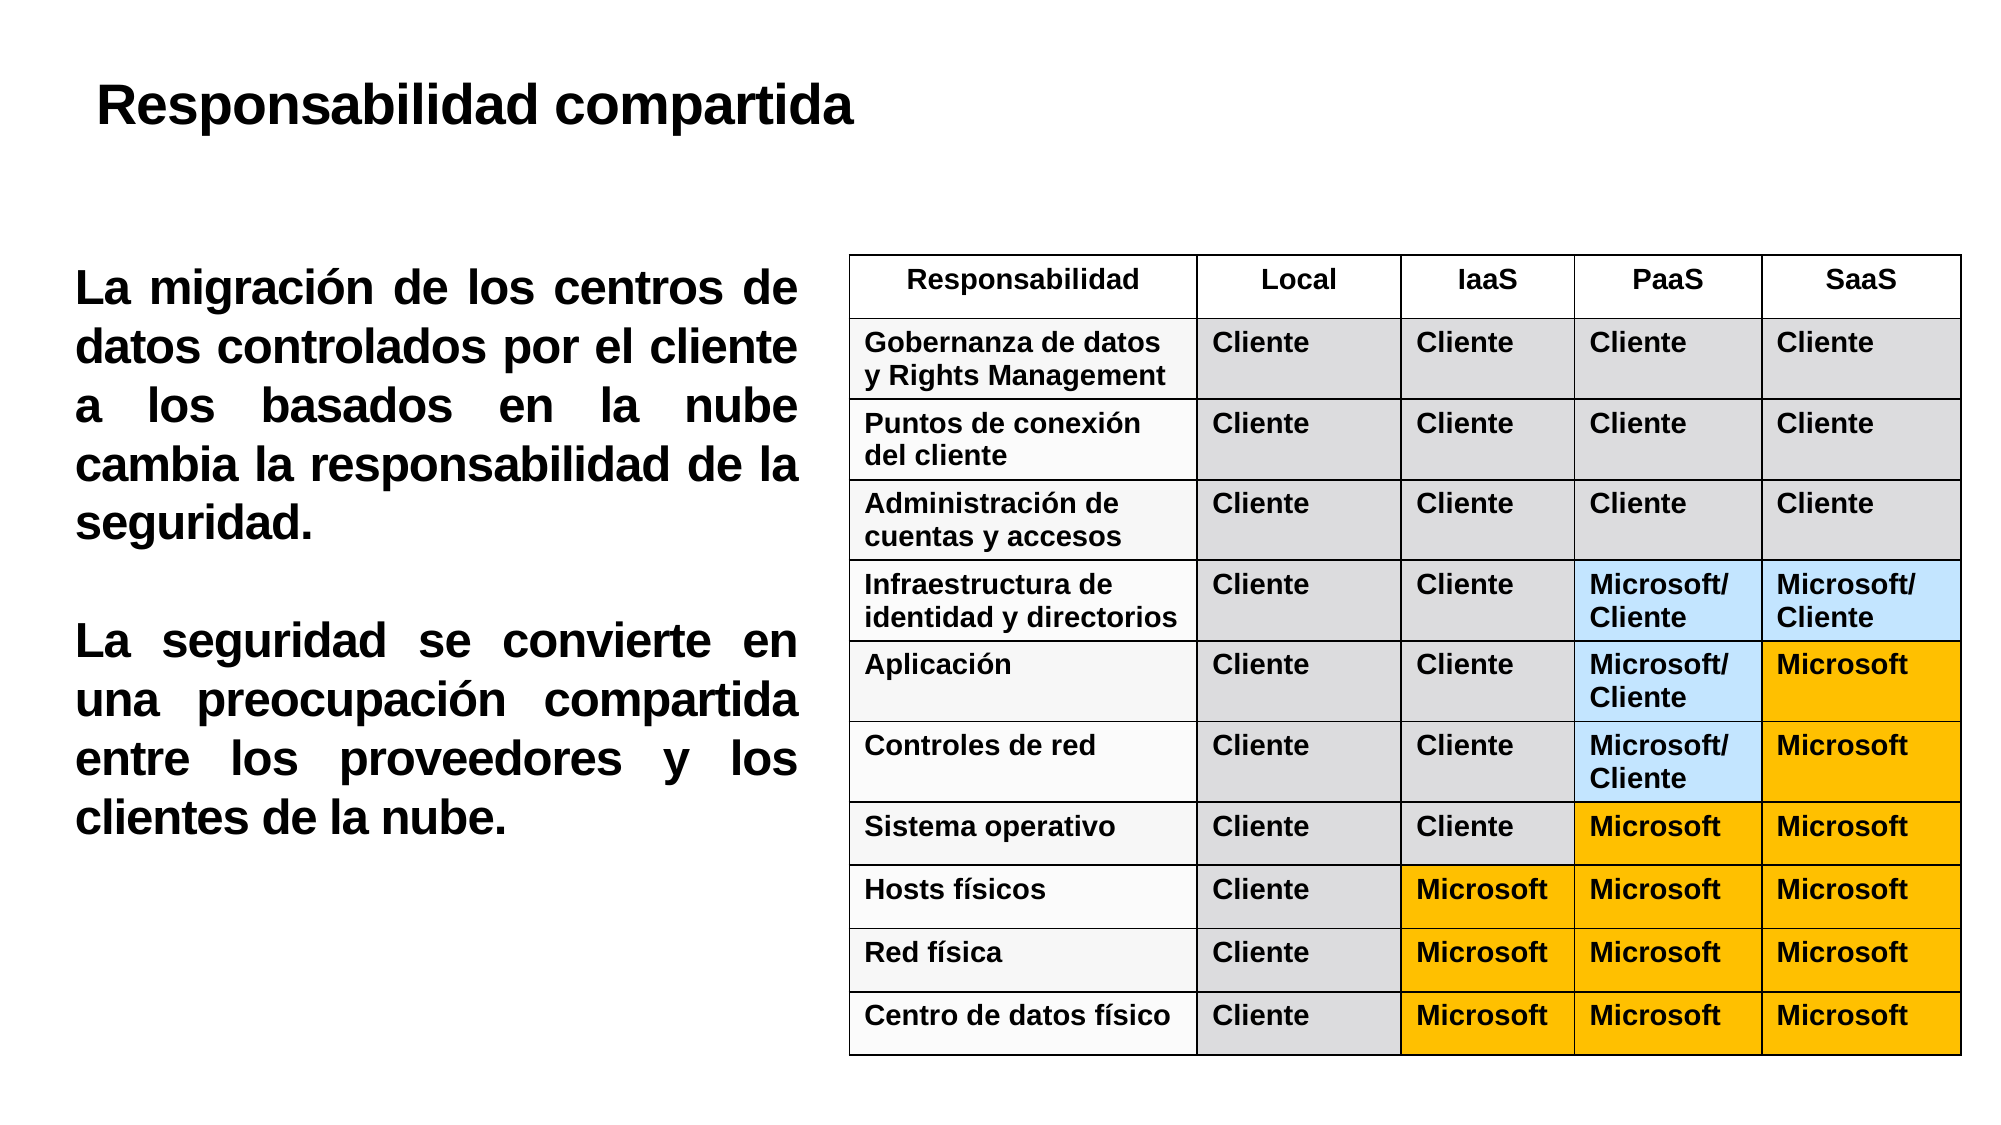

# Responsabilidad compartida
La migración de los centros de datos controlados por el cliente a los basados en la nube cambia la responsabilidad de la seguridad.

La seguridad se convierte en una preocupación compartida entre los proveedores y los clientes de la nube.
| Responsabilidad | Local | IaaS | PaaS | SaaS |
| --- | --- | --- | --- | --- |
| Gobernanza de datos y Rights Management | Cliente | Cliente | Cliente | Cliente |
| Puntos de conexión del cliente | Cliente | Cliente | Cliente | Cliente |
| Administración de cuentas y accesos | Cliente | Cliente | Cliente | Cliente |
| Infraestructura de identidad y directorios | Cliente | Cliente | Microsoft/ Cliente | Microsoft/ Cliente |
| Aplicación | Cliente | Cliente | Microsoft/ Cliente | Microsoft |
| Controles de red | Cliente | Cliente | Microsoft/ Cliente | Microsoft |
| Sistema operativo | Cliente | Cliente | Microsoft | Microsoft |
| Hosts físicos | Cliente | Microsoft | Microsoft | Microsoft |
| Red física | Cliente | Microsoft | Microsoft | Microsoft |
| Centro de datos físico | Cliente | Microsoft | Microsoft | Microsoft |